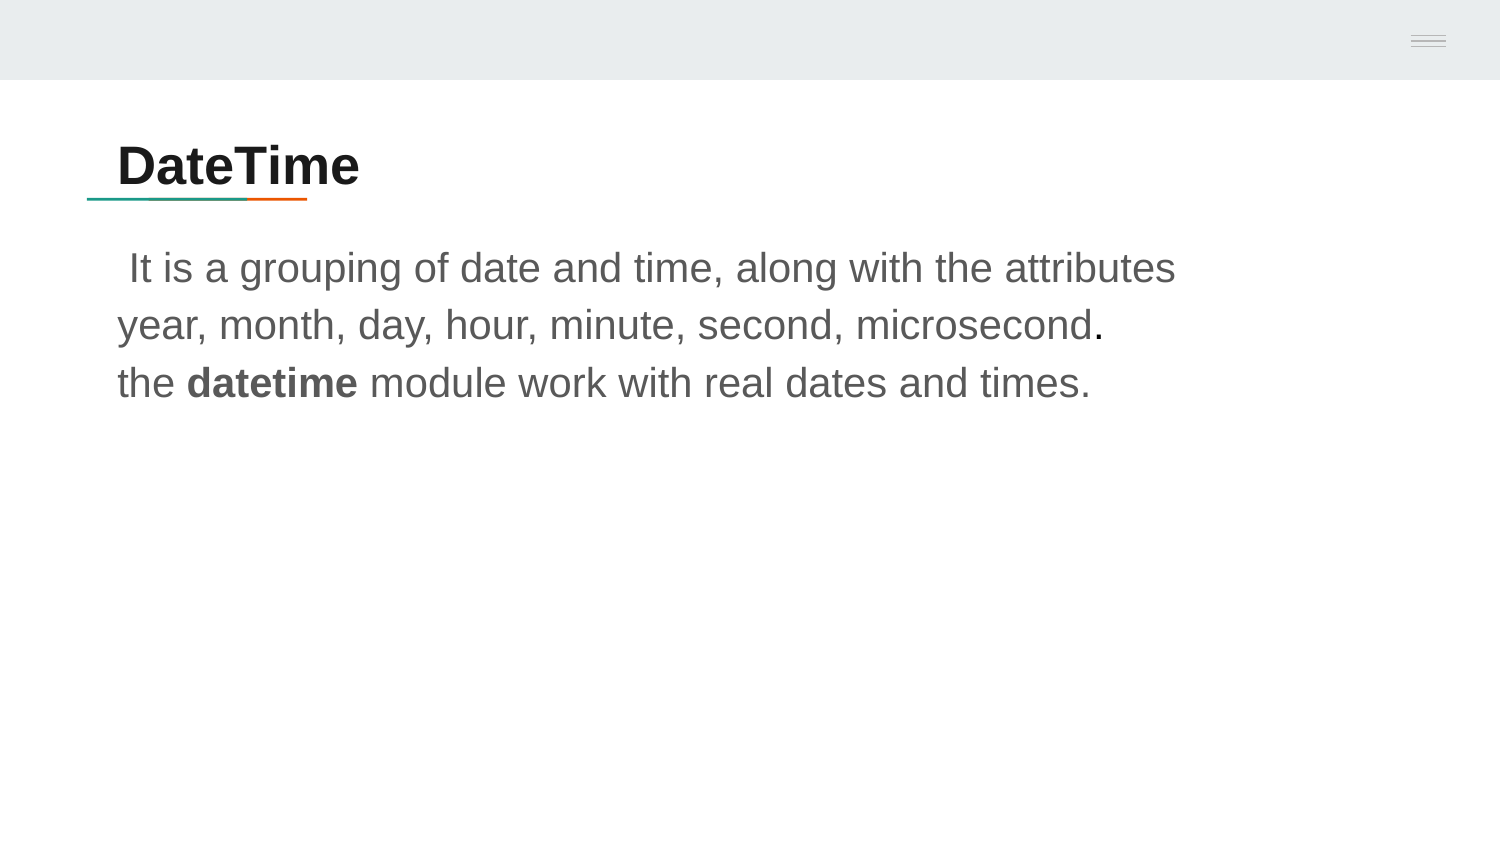

# DateTime
 It is a grouping of date and time, along with the attributes   year, month, day, hour, minute, second, microsecond. the datetime module work with real dates and times.